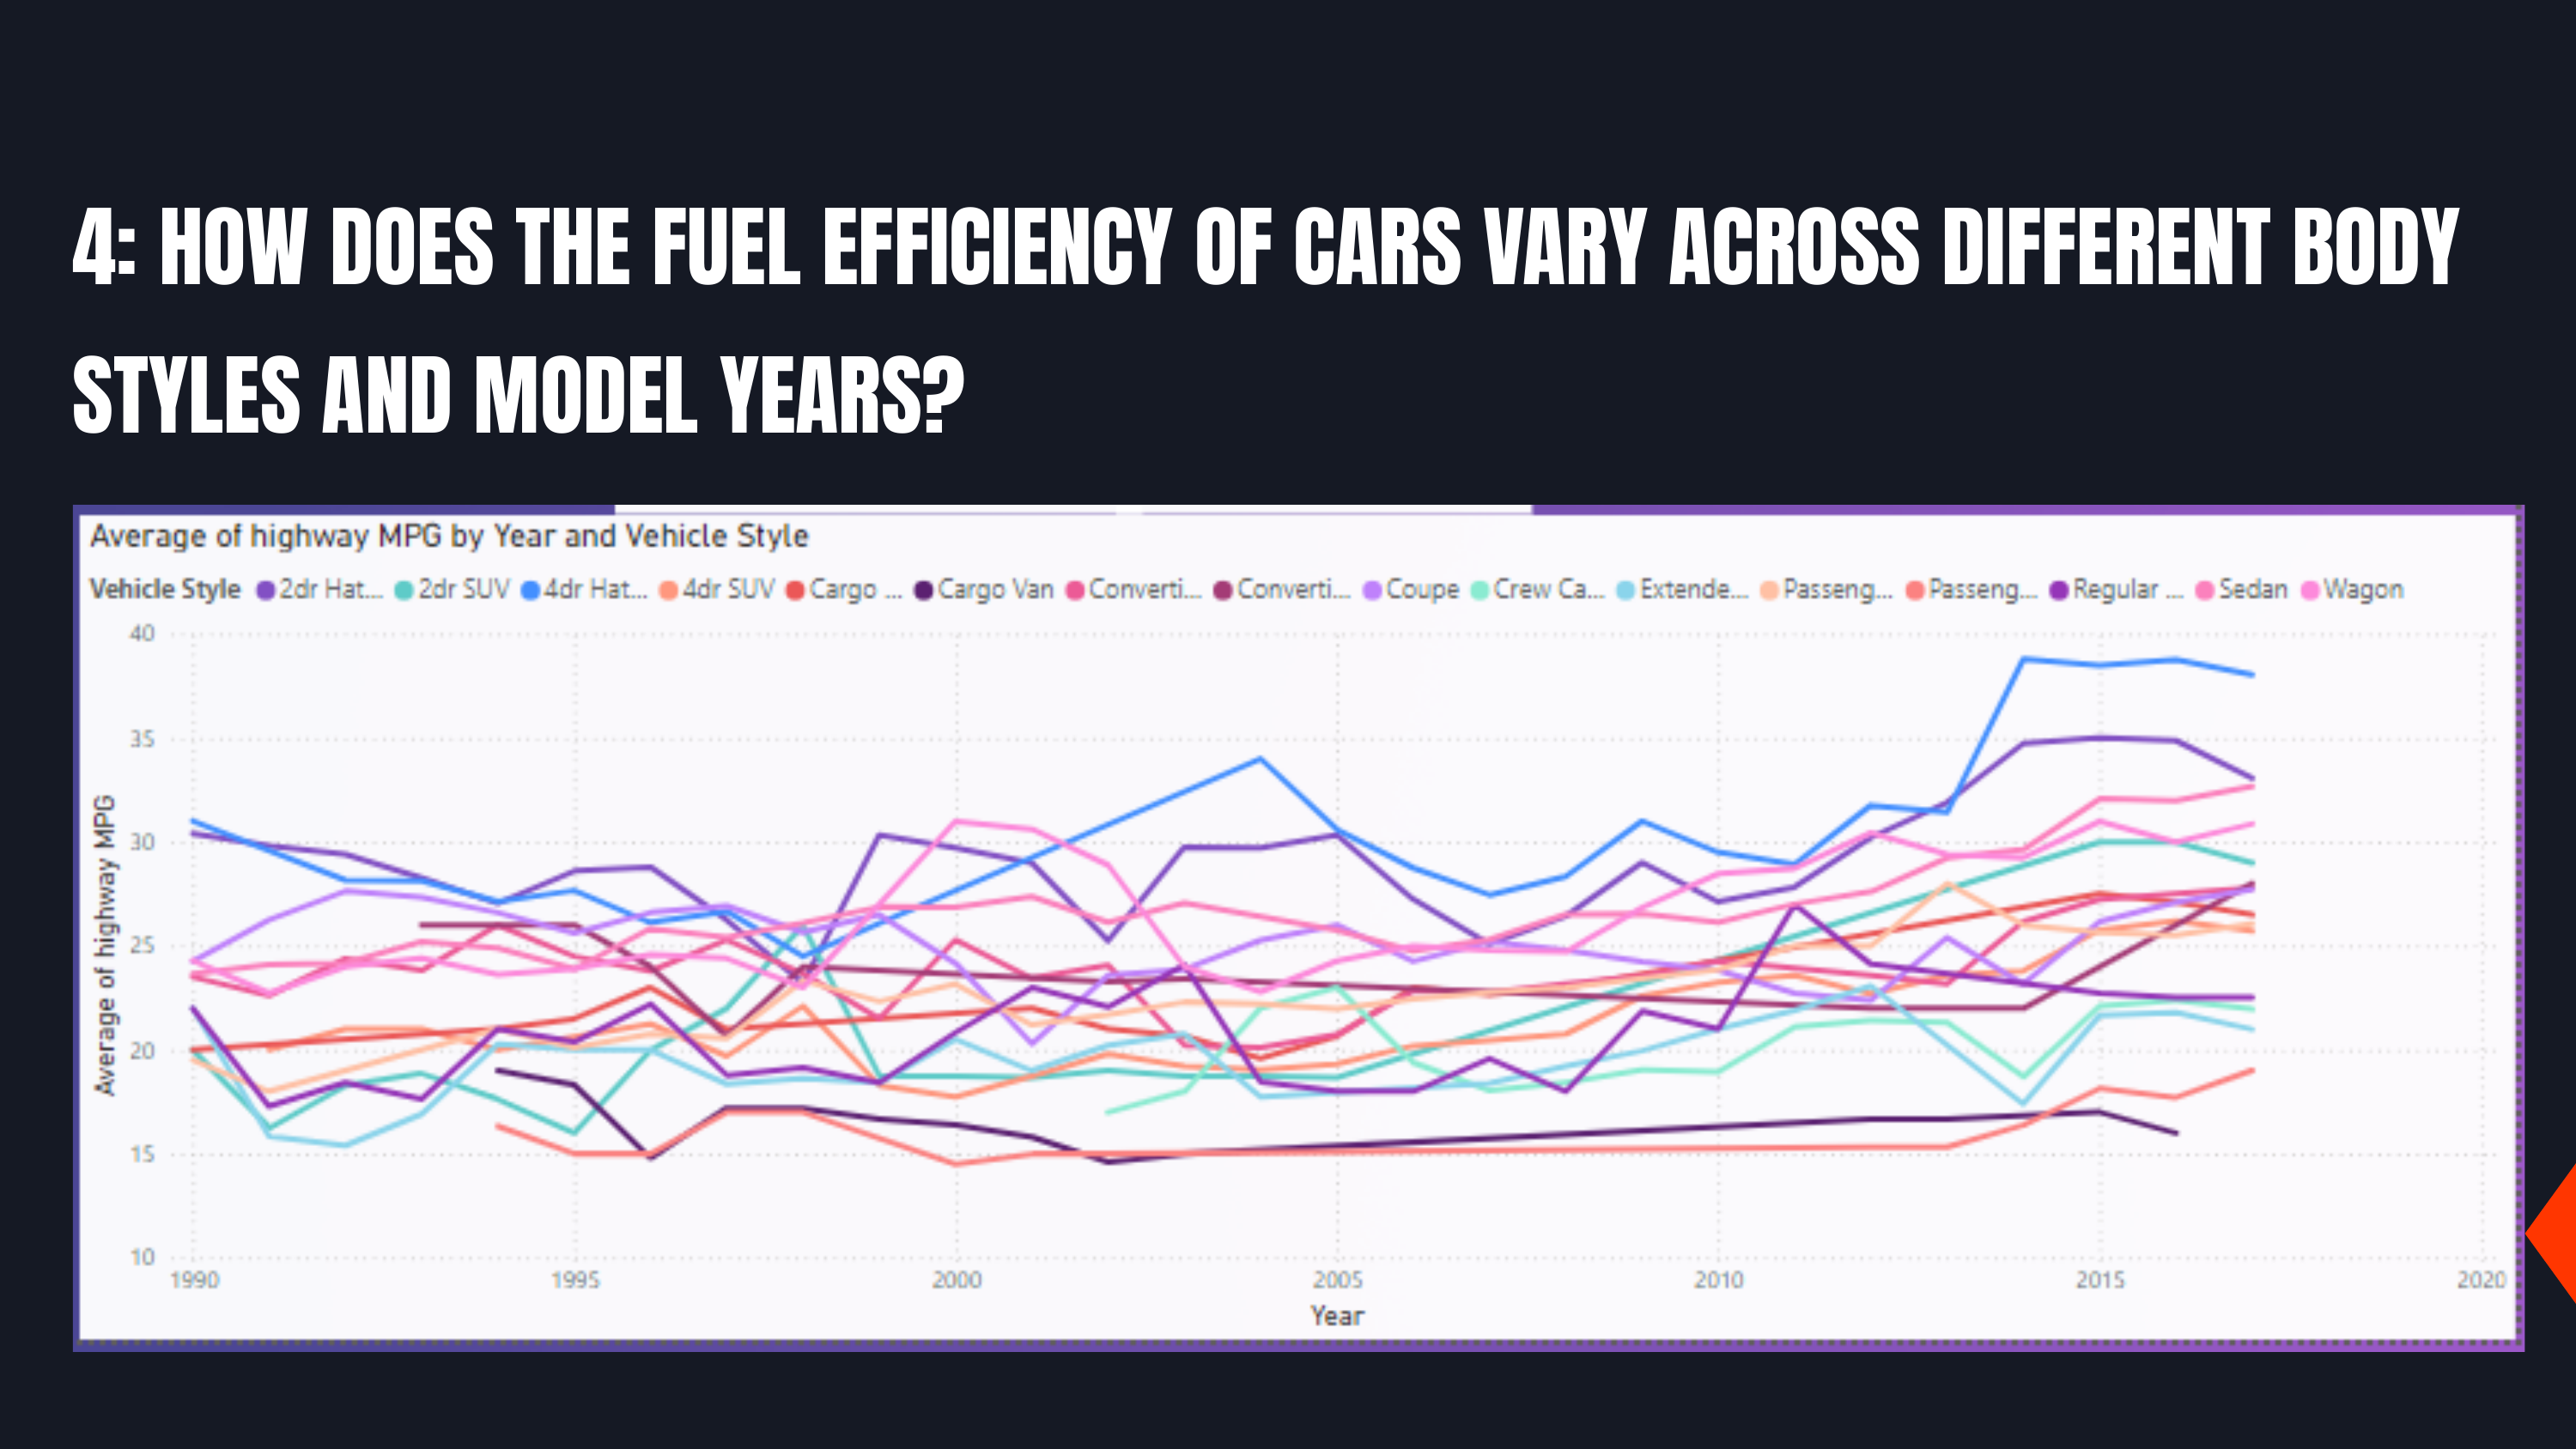

4: HOW DOES THE FUEL EFFICIENCY OF CARS VARY ACROSS DIFFERENT BODY STYLES AND MODEL YEARS?